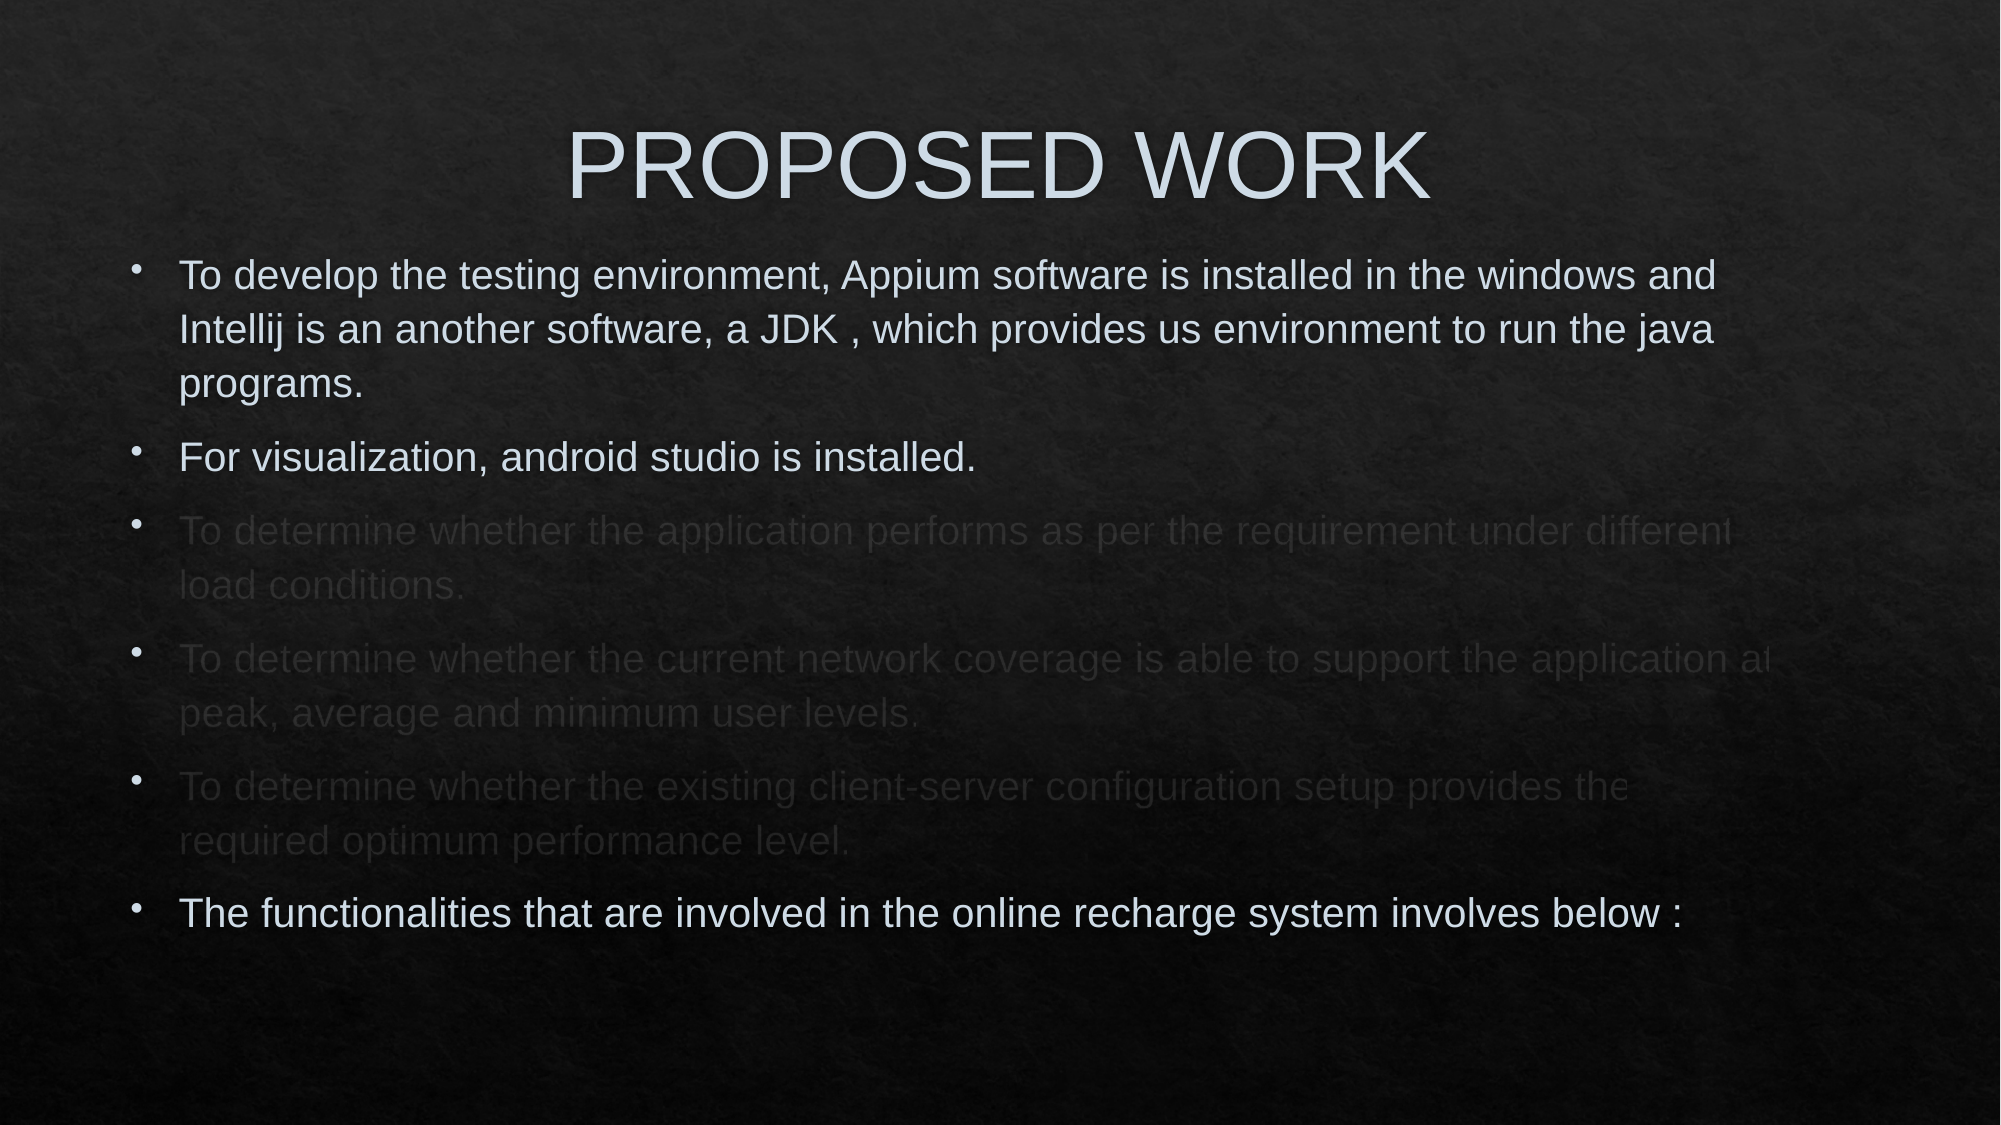

# PROPOSED WORK
To develop the testing environment, Appium software is installed in the windows and Intellij is an another software, a JDK , which provides us environment to run the java programs.
For visualization, android studio is installed.
To determine whether the application performs as per the requirement under different load conditions.
To determine whether the current network coverage is able to support the application at peak, average and minimum user levels.
To determine whether the existing client-server configuration setup provides the required optimum performance level.
The functionalities that are involved in the online recharge system involves below :